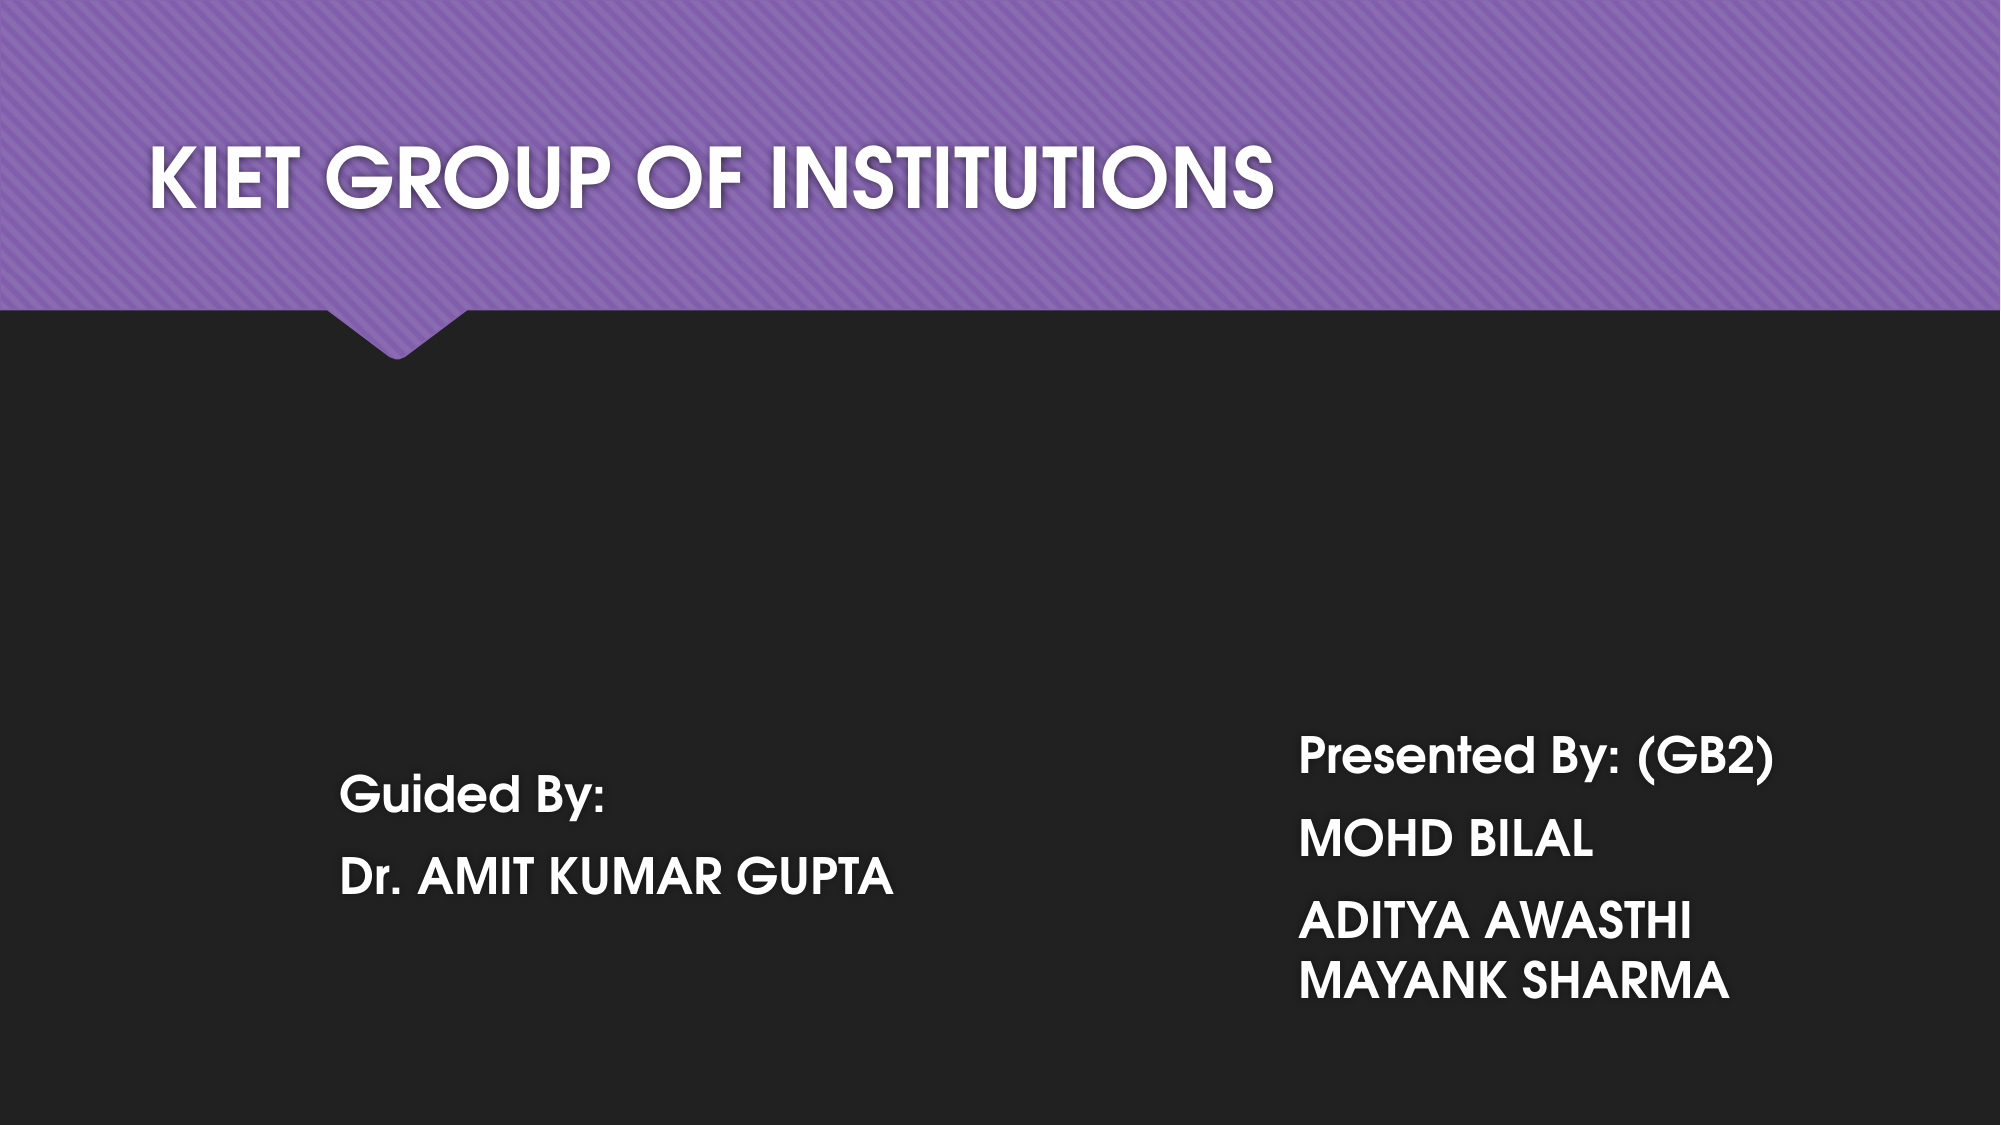

# KIET GROUP OF INSTITUTIONS

Guided By:
Dr. AMIT KUMAR GUPTA

Presented By: (GB2)
MOHD BILAL
ADITYA AWASTHI     MAYANK SHARMA